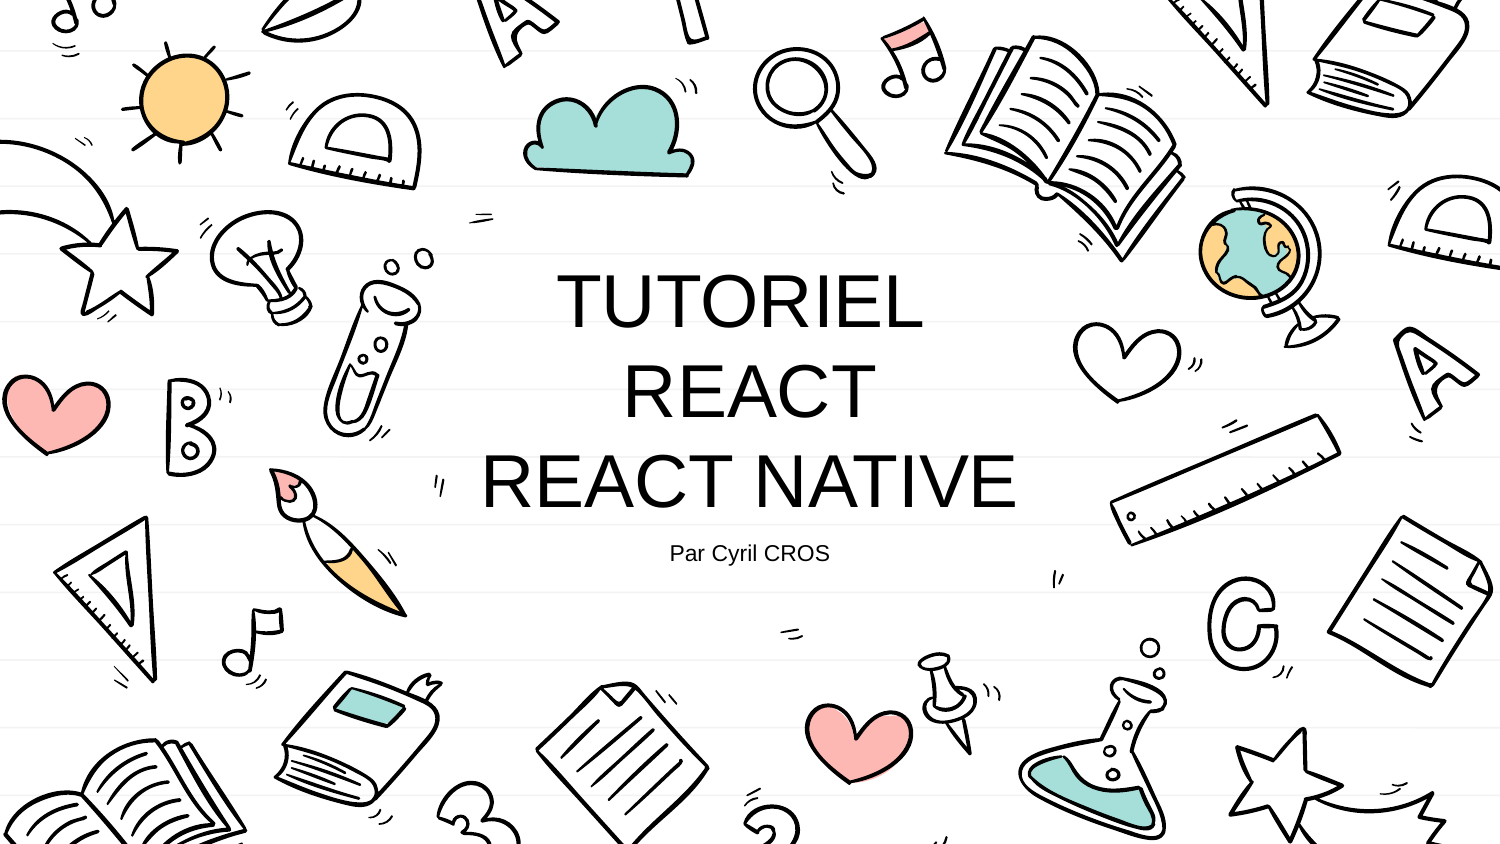

# TUTORIEL REACT REACT NATIVE

Par Cyril CROS